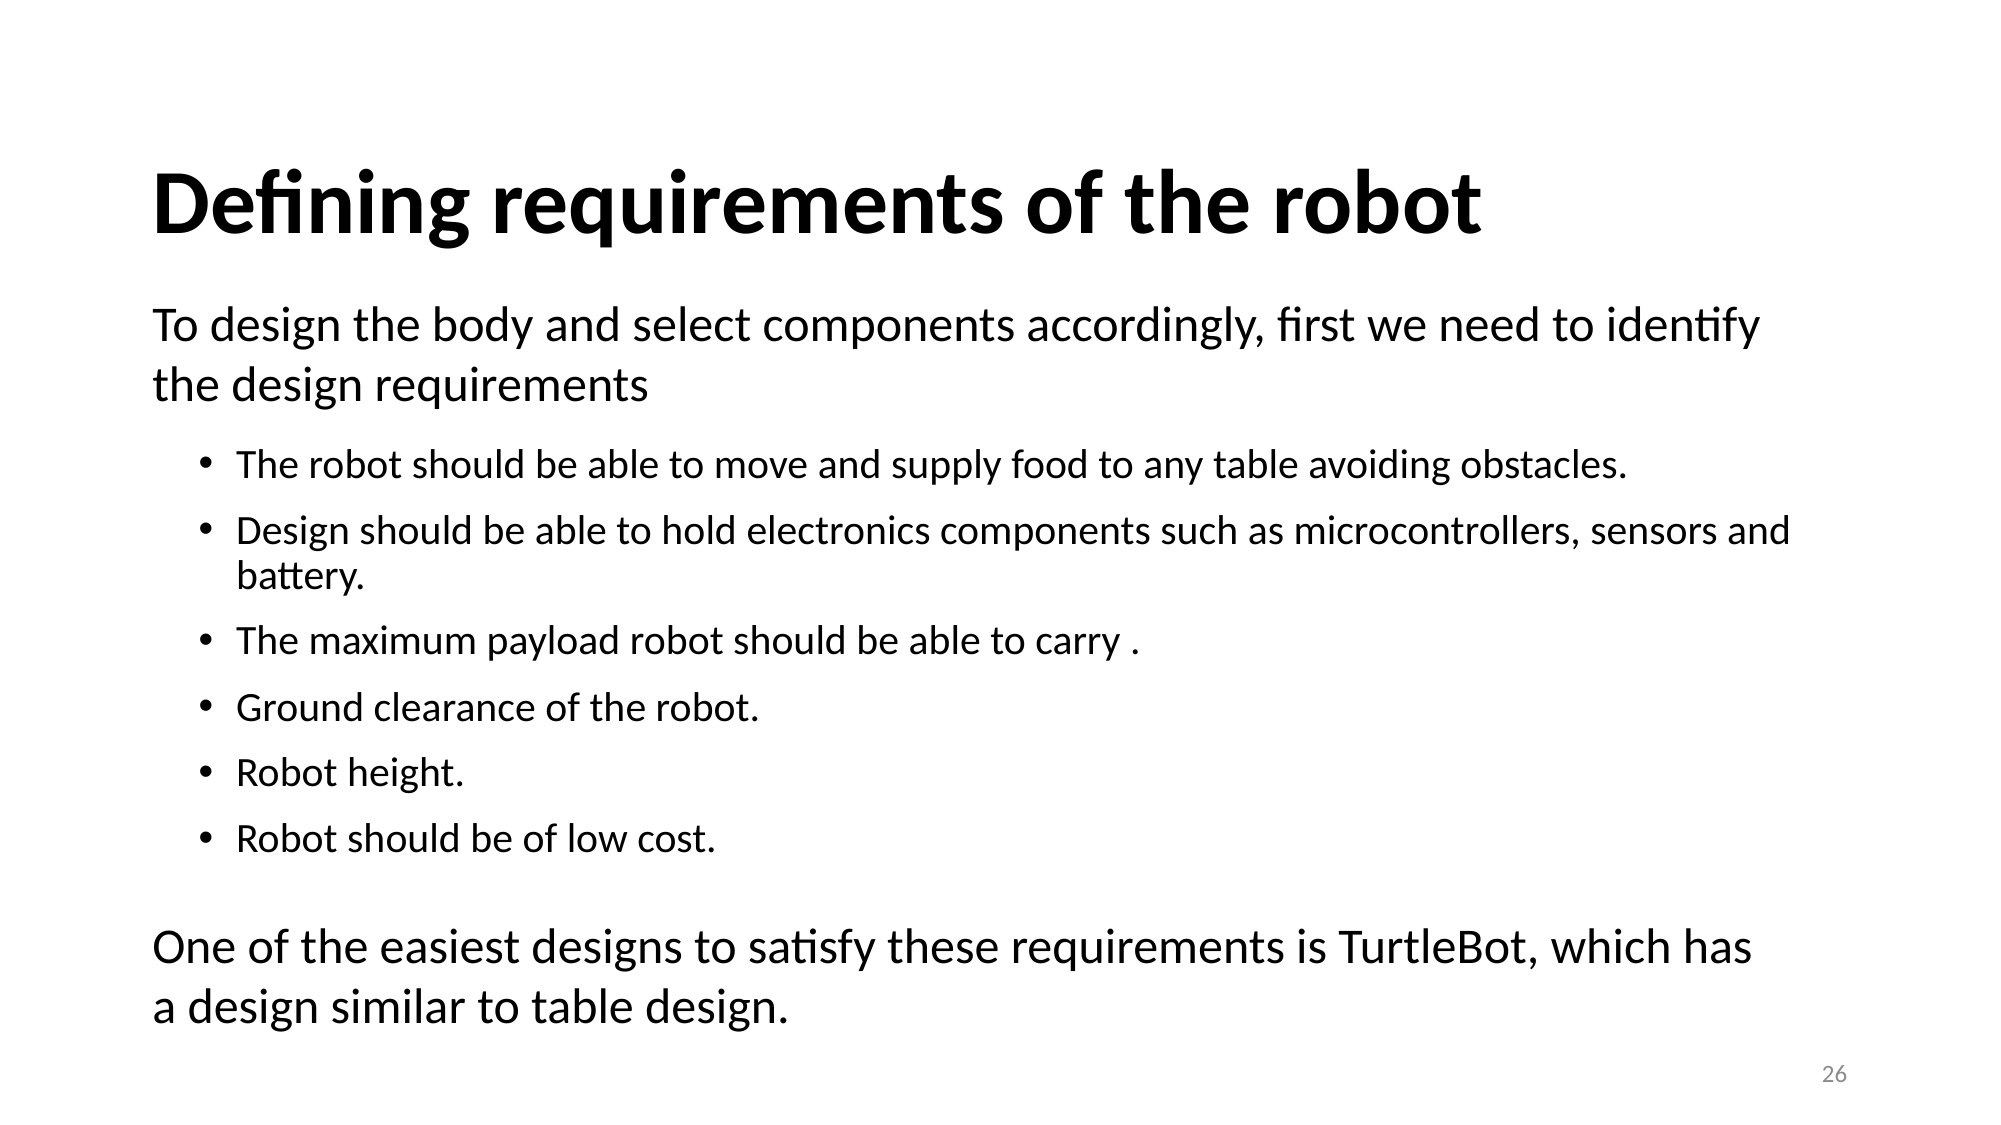

# Defining requirements of the robot
To design the body and select components accordingly, first we need to identify the design requirements
The robot should be able to move and supply food to any table avoiding obstacles.
Design should be able to hold electronics components such as microcontrollers, sensors and battery.
The maximum payload robot should be able to carry .
Ground clearance of the robot.
Robot height.
Robot should be of low cost.

One of the easiest designs to satisfy these requirements is TurtleBot, which has a design similar to table design.
26